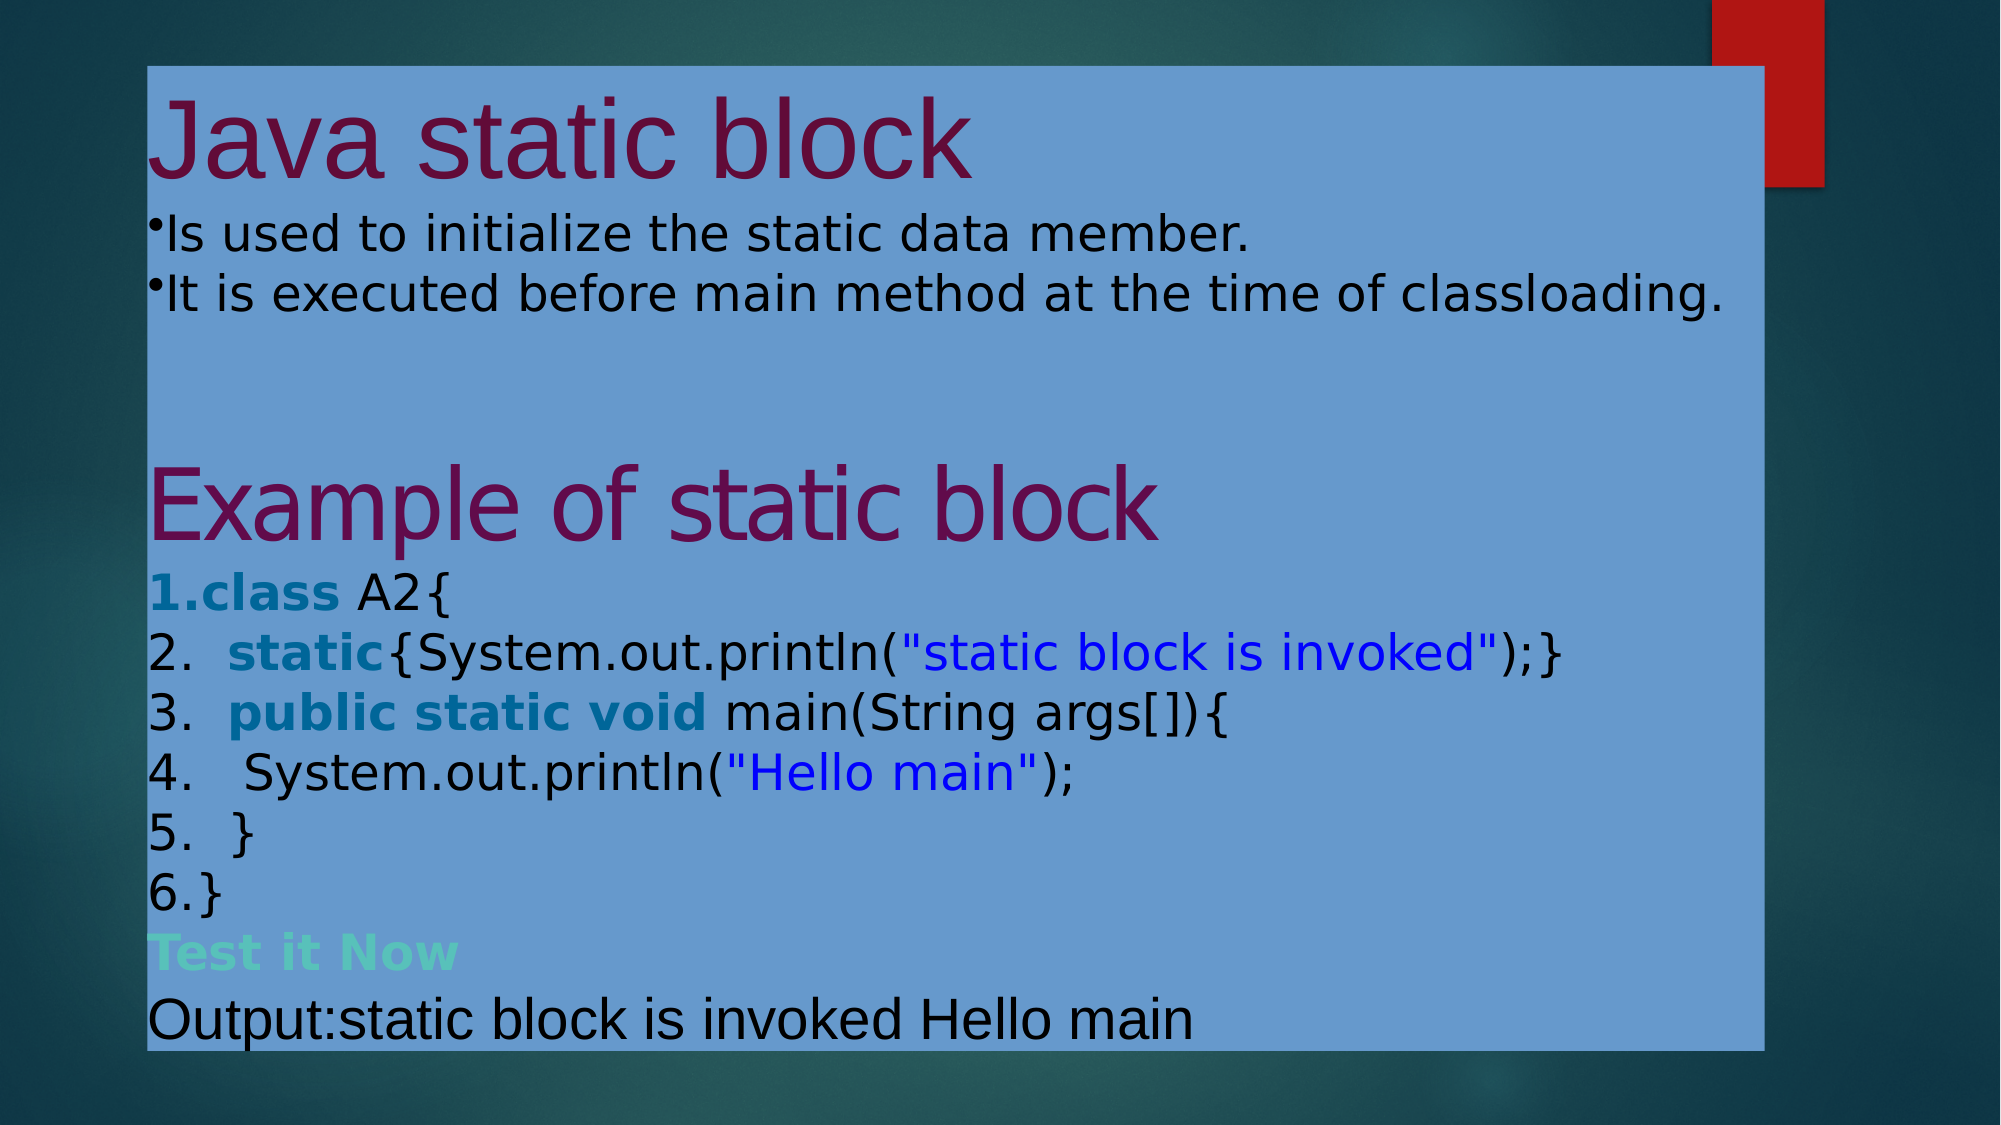

Java static block
Is used to initialize the static data member.
It is executed before main method at the time of classloading.

Example of static block
class A2{
  static{System.out.println("static block is invoked");}
  public static void main(String args[]){
   System.out.println("Hello main");
  }
}
Test it Now
Output:static block is invoked Hello main
#